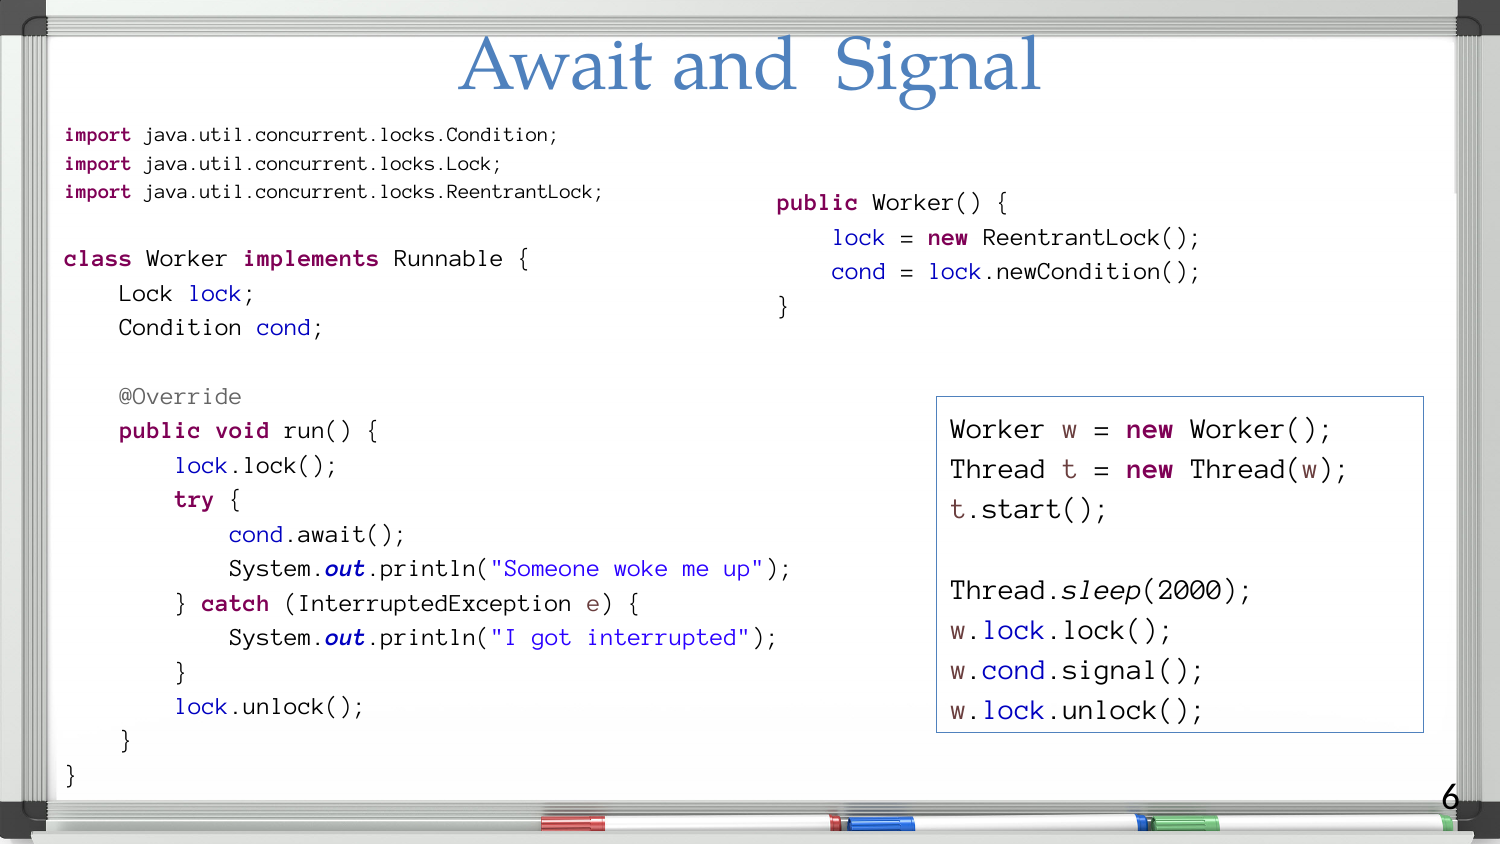

# Await and  Signal
import java.util.concurrent.locks.Condition;
import java.util.concurrent.locks.Lock;
import java.util.concurrent.locks.ReentrantLock;

class Worker implements Runnable {
    Lock lock;
    Condition cond;

    @Override
    public void run() {
        lock.lock();
        try {
            cond.await();
            System.out.println("Someone woke me up");
        } catch (InterruptedException e) {
            System.out.println("I got interrupted");
        }
        lock.unlock();
    }
}
public Worker() {
    lock = new ReentrantLock();
    cond = lock.newCondition();
}

Worker w = new Worker();
Thread t = new Thread(w);
t.start();

Thread.sleep(2000);
w.lock.lock();
w.cond.signal();
w.lock.unlock();
6
Streams of bytes … two ways (into your program and out of your program)
Disks, consoles, sockets, keyboards, printers
Know how to talk streams and you can talk to anything
Initialization (constructor) is different. Use is the same.